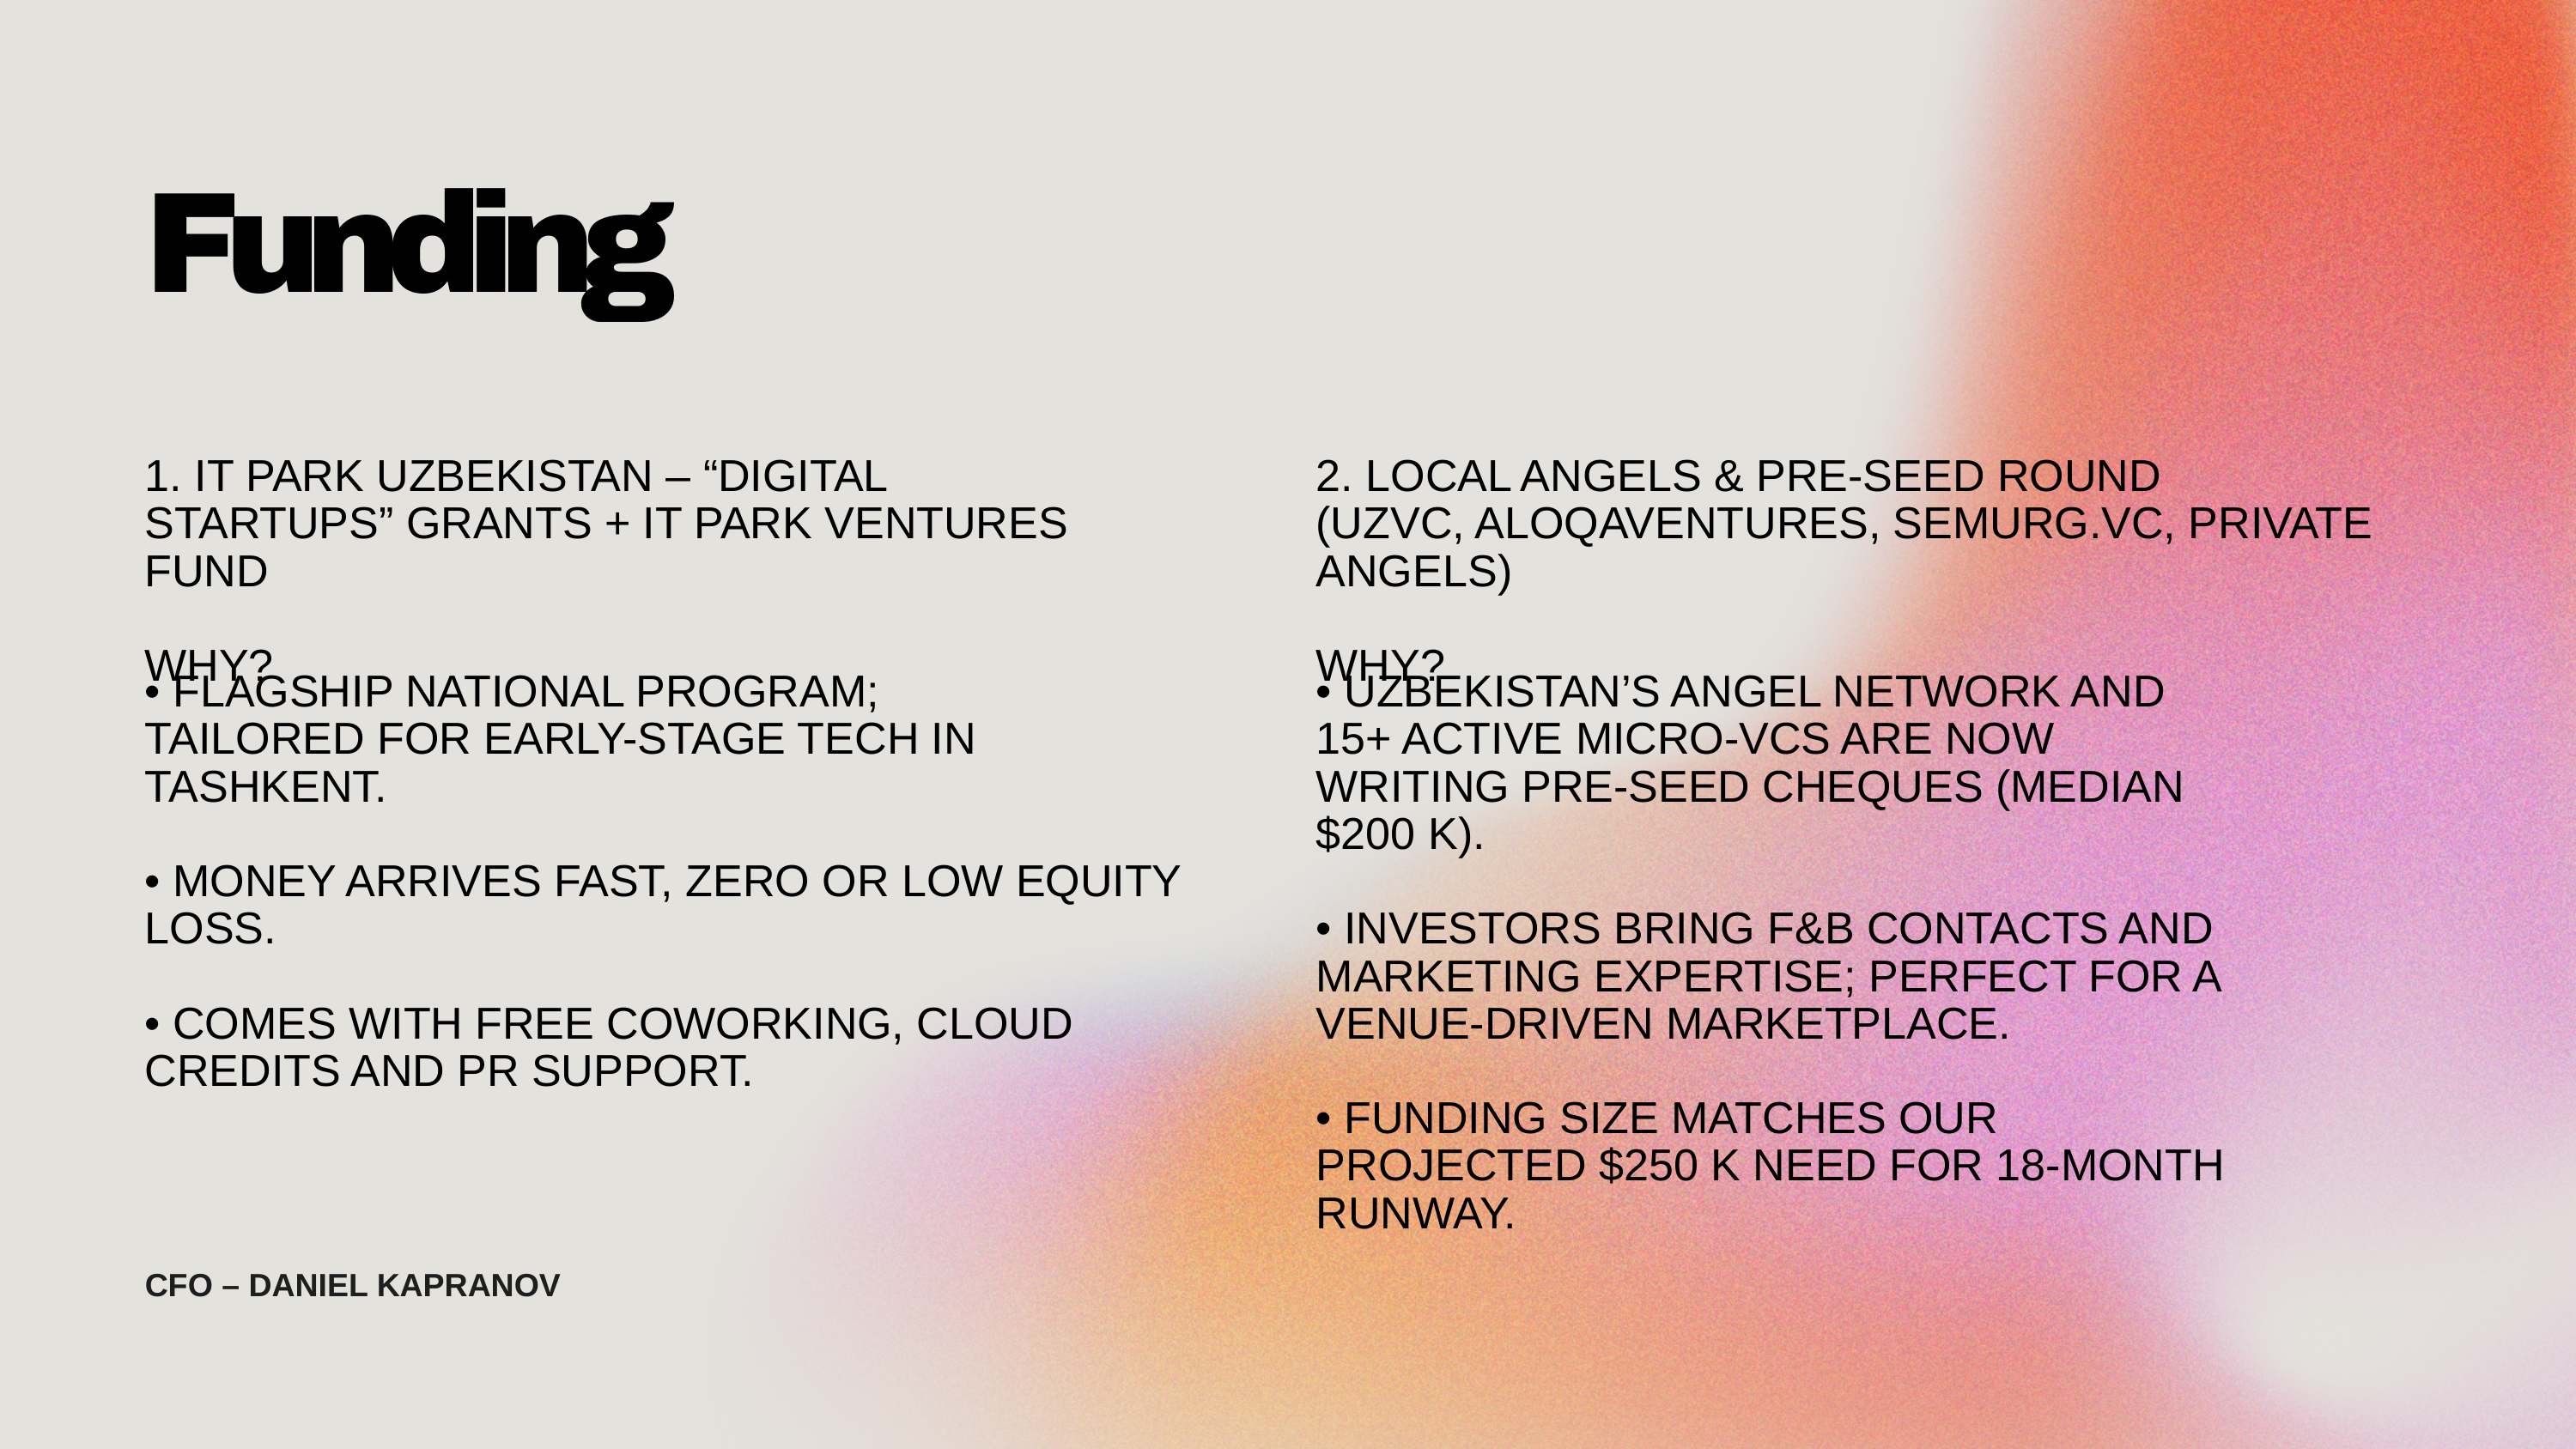

Funding
1. IT PARK UZBEKISTAN – “DIGITAL STARTUPS” GRANTS + IT PARK VENTURES FUND

WHY?
2. LOCAL ANGELS & PRE-SEED ROUND
(UZVC, ALOQAVENTURES, SEMURG.VC, PRIVATE ANGELS)

WHY?
• FLAGSHIP NATIONAL PROGRAM;
TAILORED FOR EARLY-STAGE TECH IN TASHKENT.

• MONEY ARRIVES FAST, ZERO OR LOW EQUITY LOSS.

• COMES WITH FREE COWORKING, CLOUD CREDITS AND PR SUPPORT.
• UZBEKISTAN’S ANGEL NETWORK AND 15+ ACTIVE MICRO-VCS ARE NOW WRITING PRE-SEED CHEQUES (MEDIAN $200 K).

• INVESTORS BRING F&B CONTACTS AND MARKETING EXPERTISE; PERFECT FOR A VENUE-DRIVEN MARKETPLACE.

• FUNDING SIZE MATCHES OUR PROJECTED $250 K NEED FOR 18-MONTH RUNWAY.
CFO – DANIEL KAPRANOV